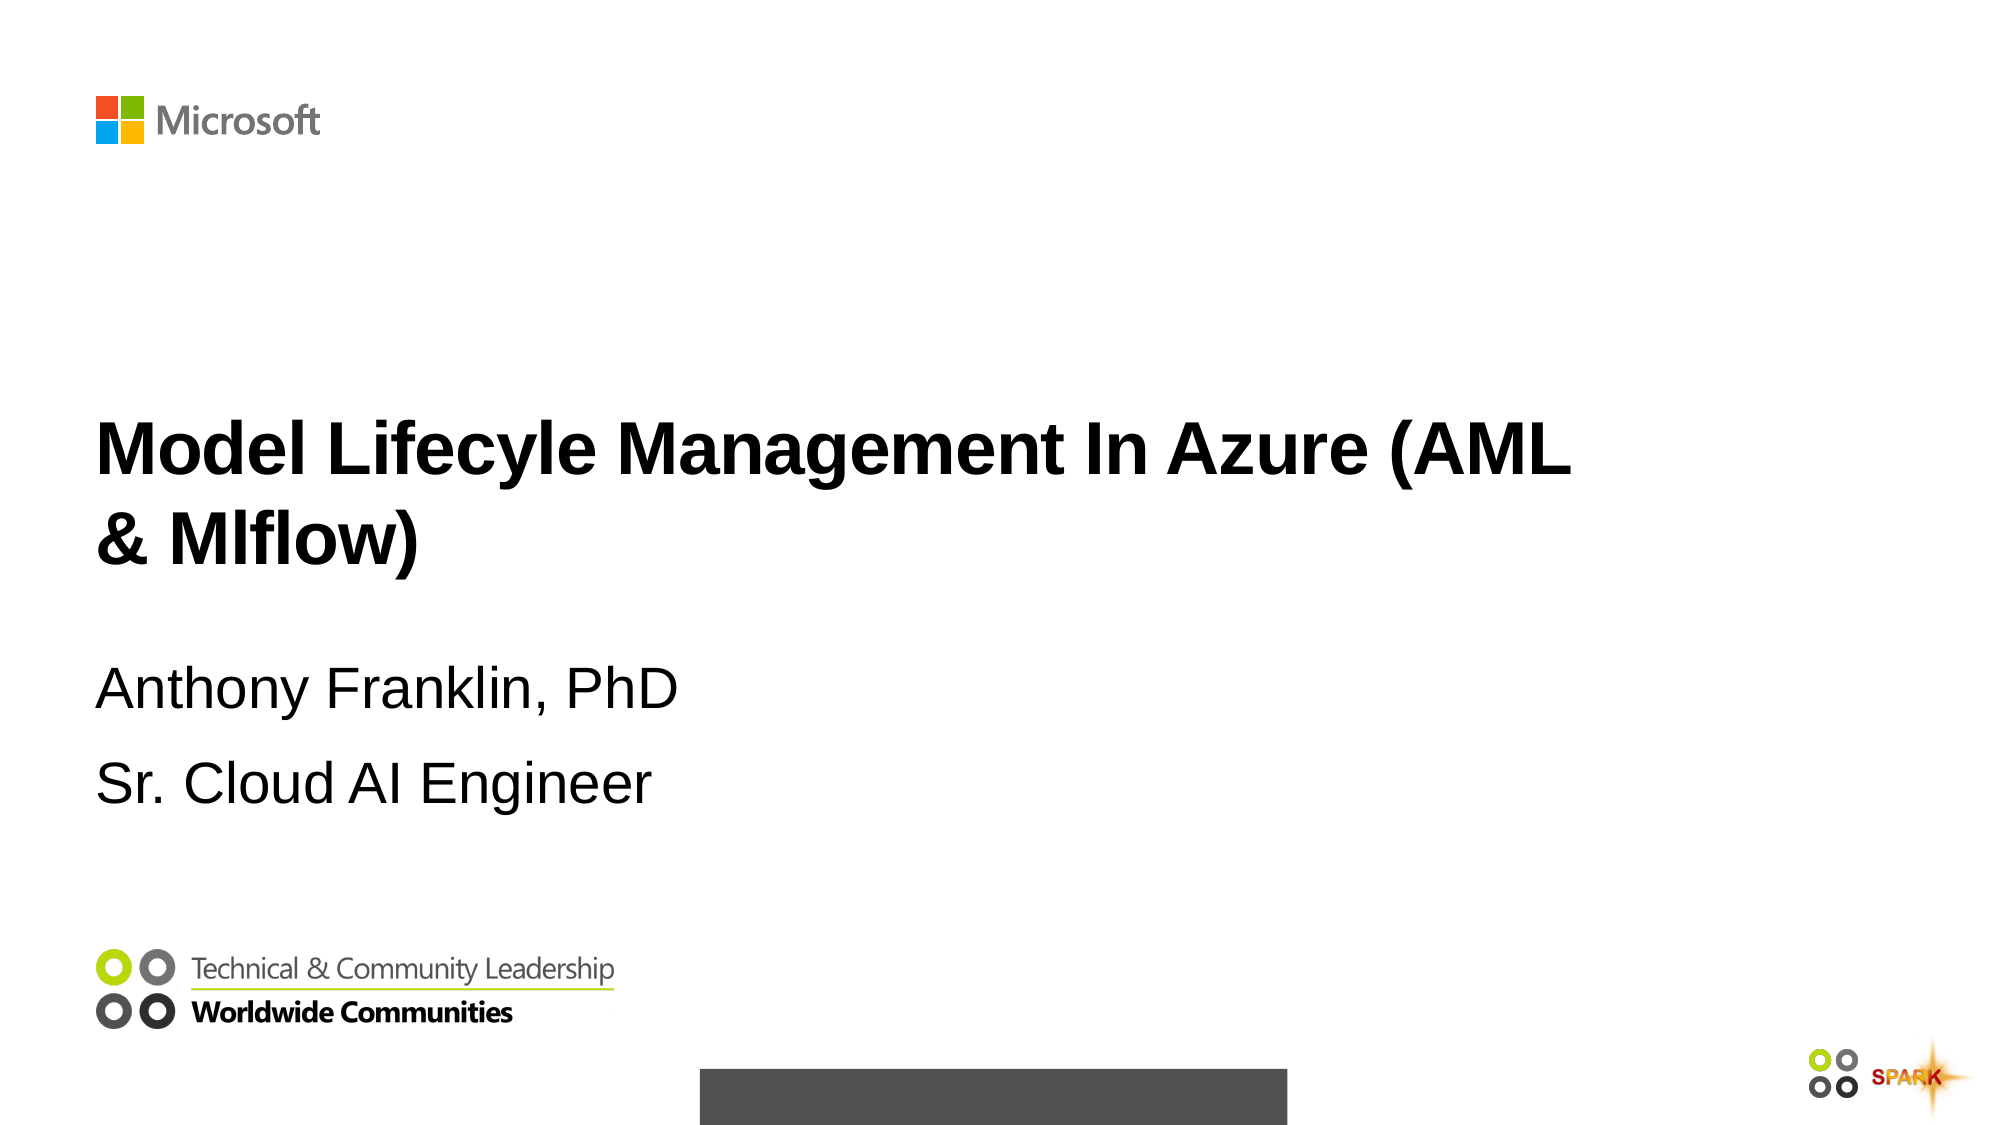

# Model Lifecyle Management In Azure (AML & Mlflow)
Anthony Franklin, PhD
Sr. Cloud AI Engineer